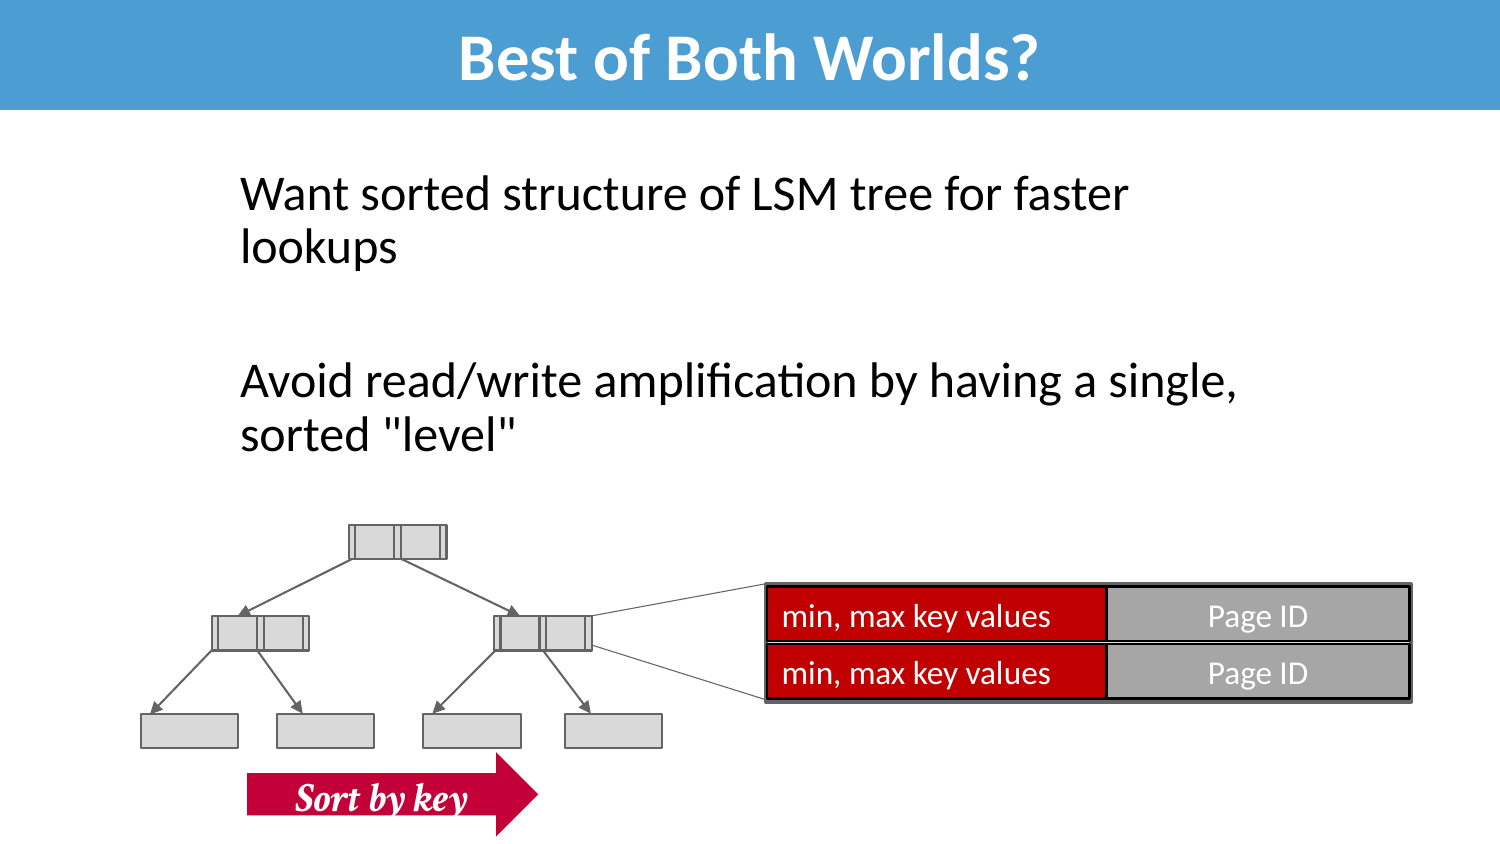

# Best of Both Worlds?
35
Want sorted structure of LSM tree for faster lookups

Avoid read/write amplification by having a single, sorted "level"

min, max key values
Page ID

min, max key values
Page ID

Sort by key